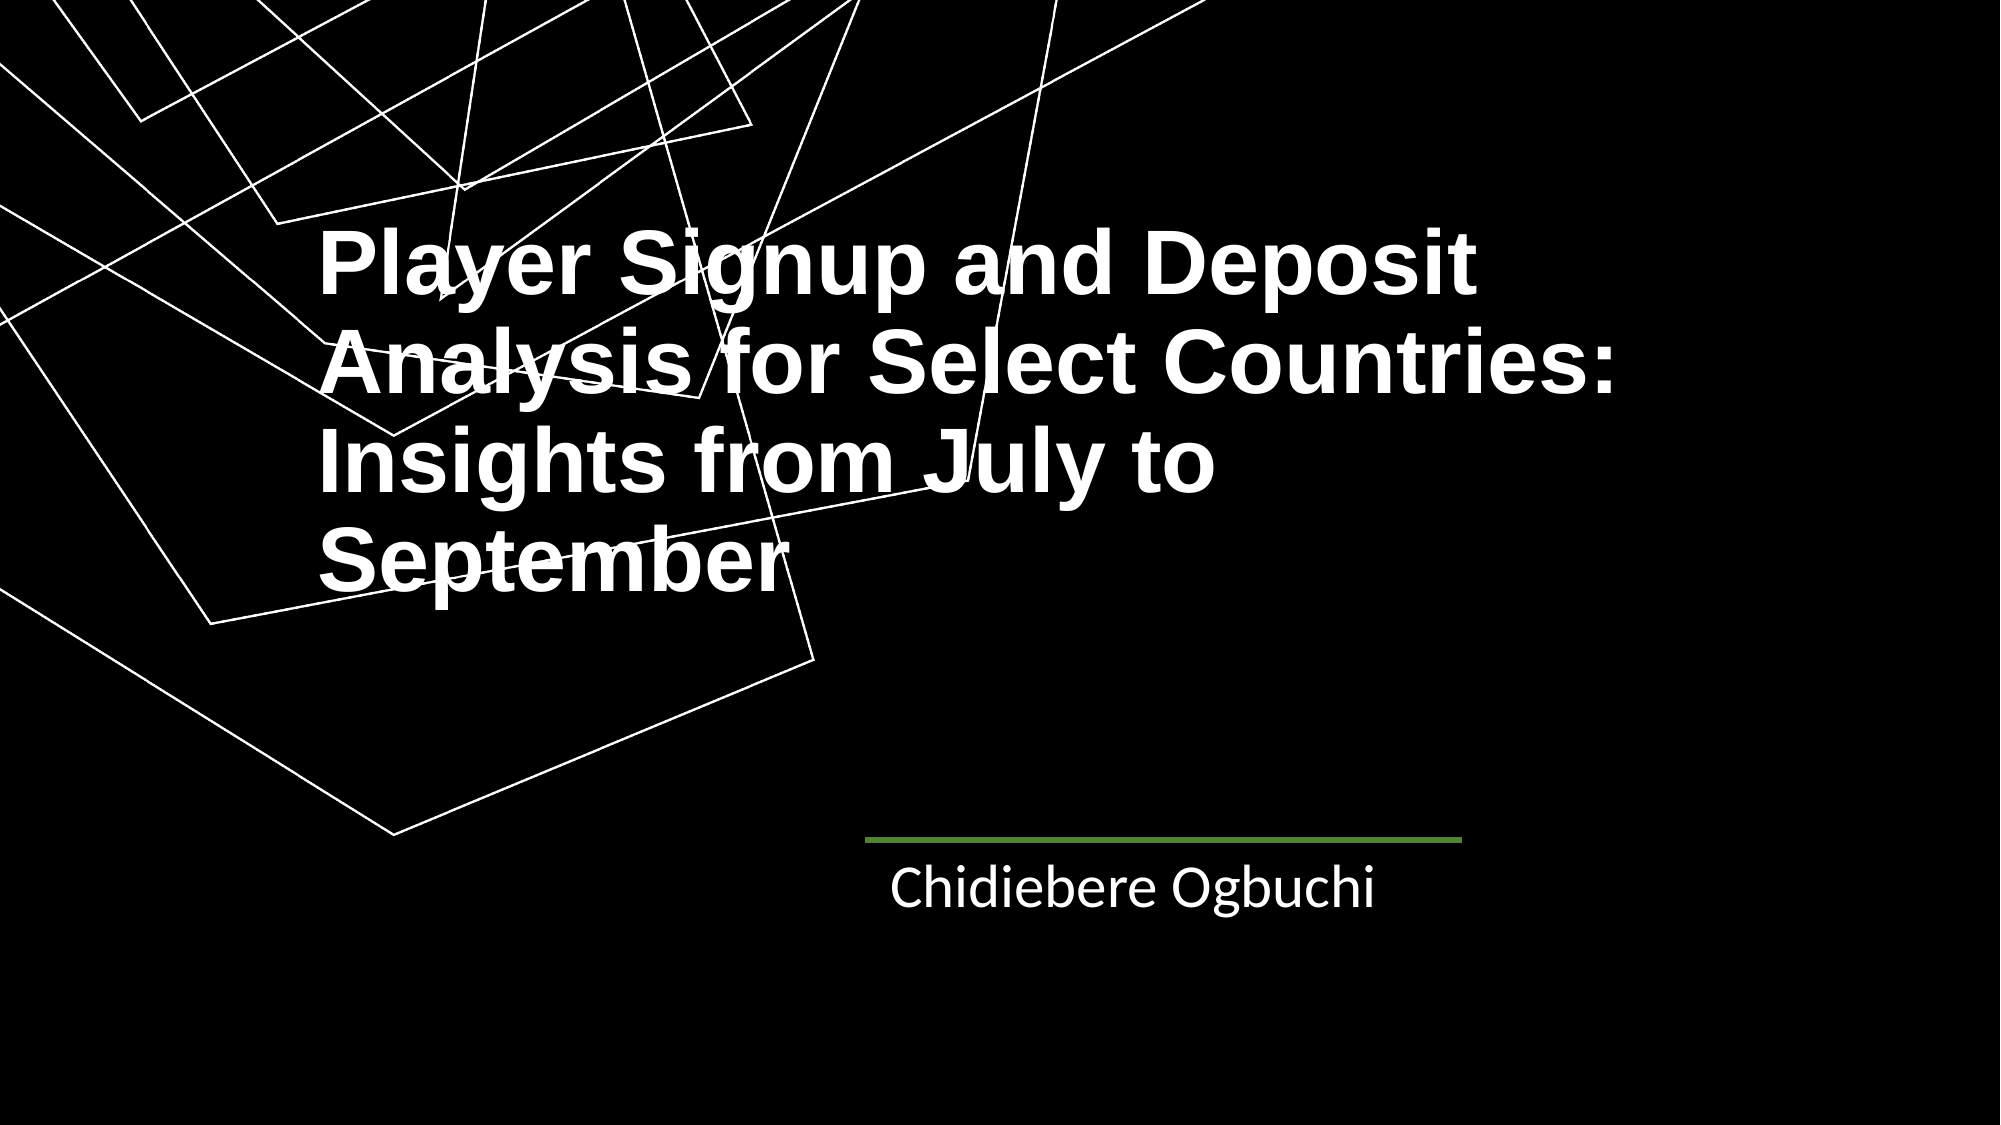

Player Signup and Deposit Analysis for Select Countries: Insights from July to September
Chidiebere Ogbuchi